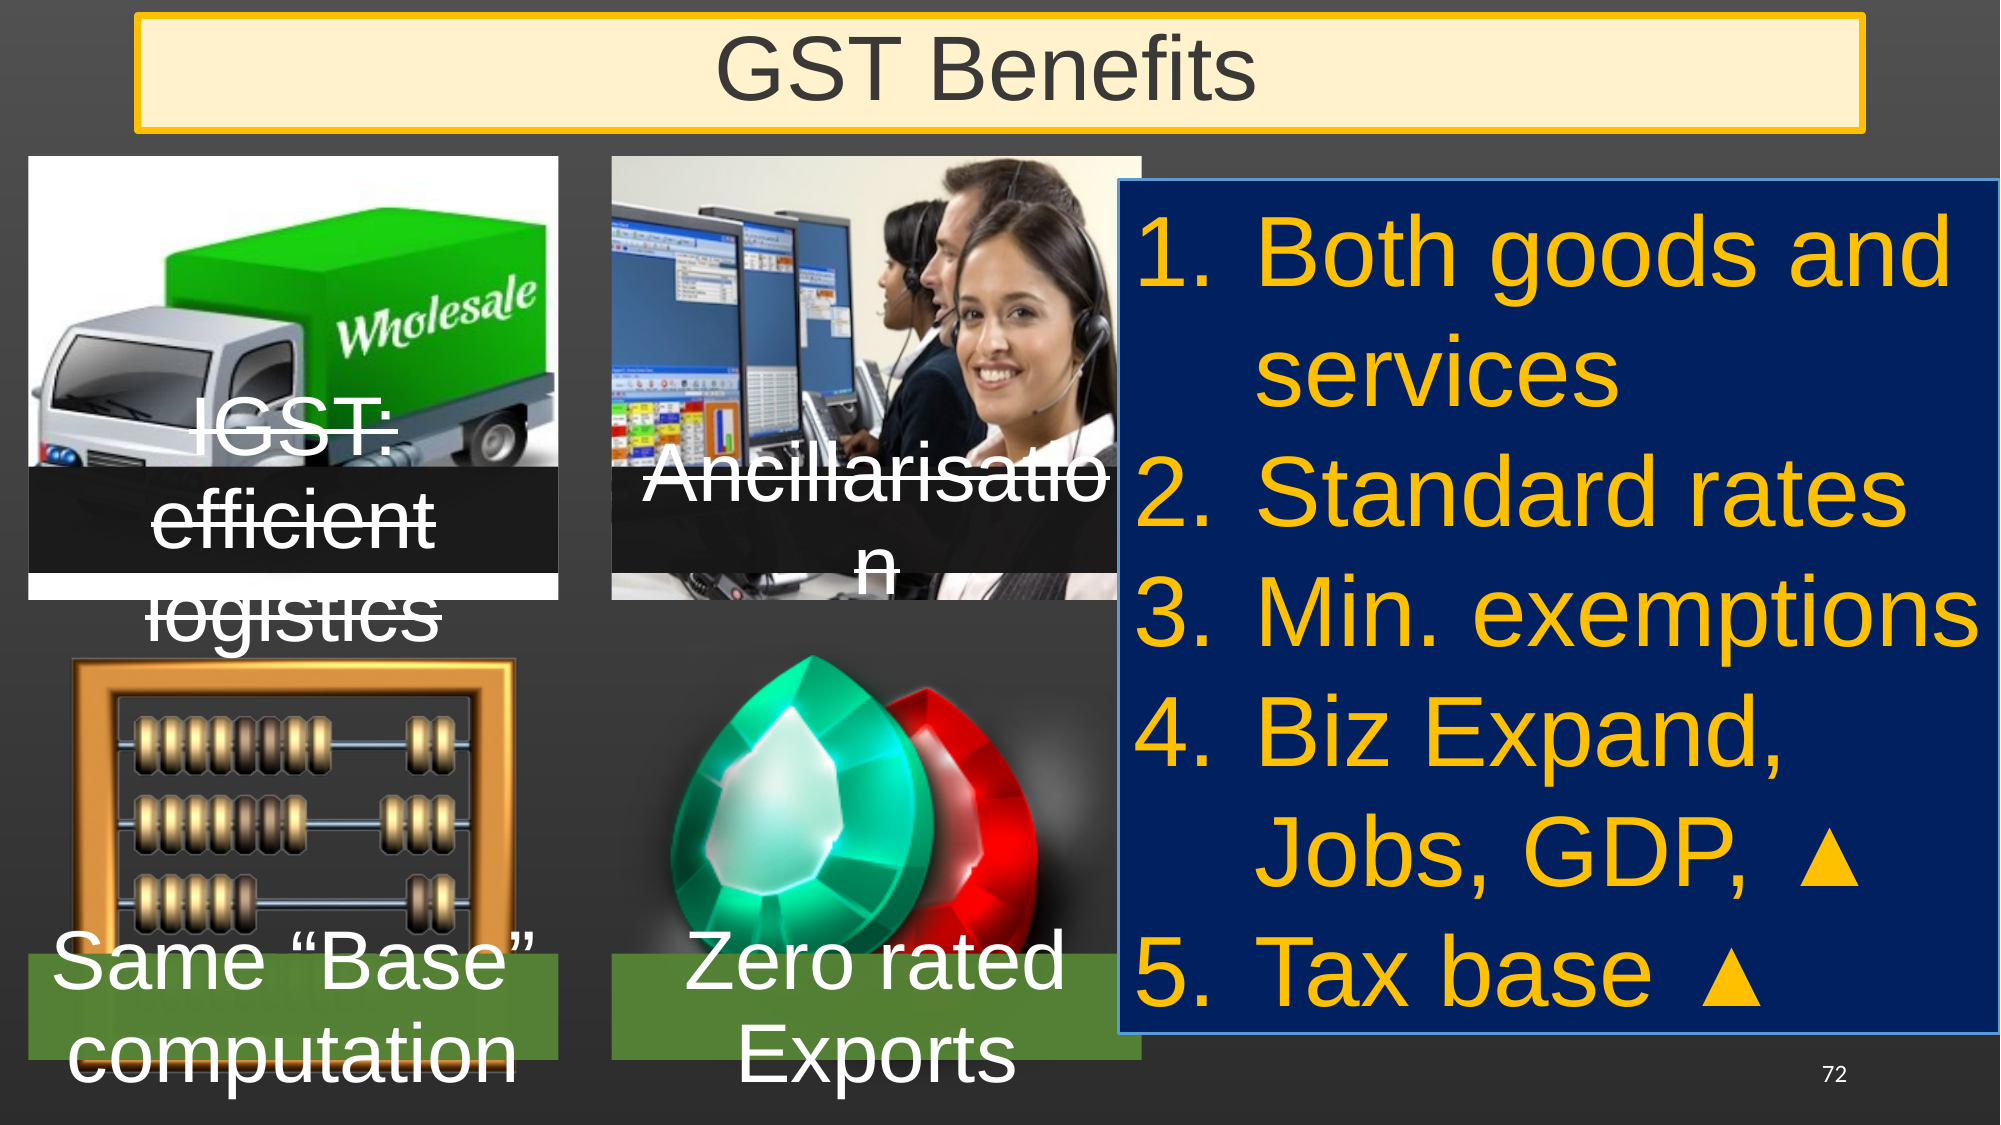

# GST Benefits
IGST: efficient logistics
Same “Base” computation
Both goods and services
Standard rates
Min. exemptions
Biz Expand, Jobs, GDP, ▲
Tax base ▲
72